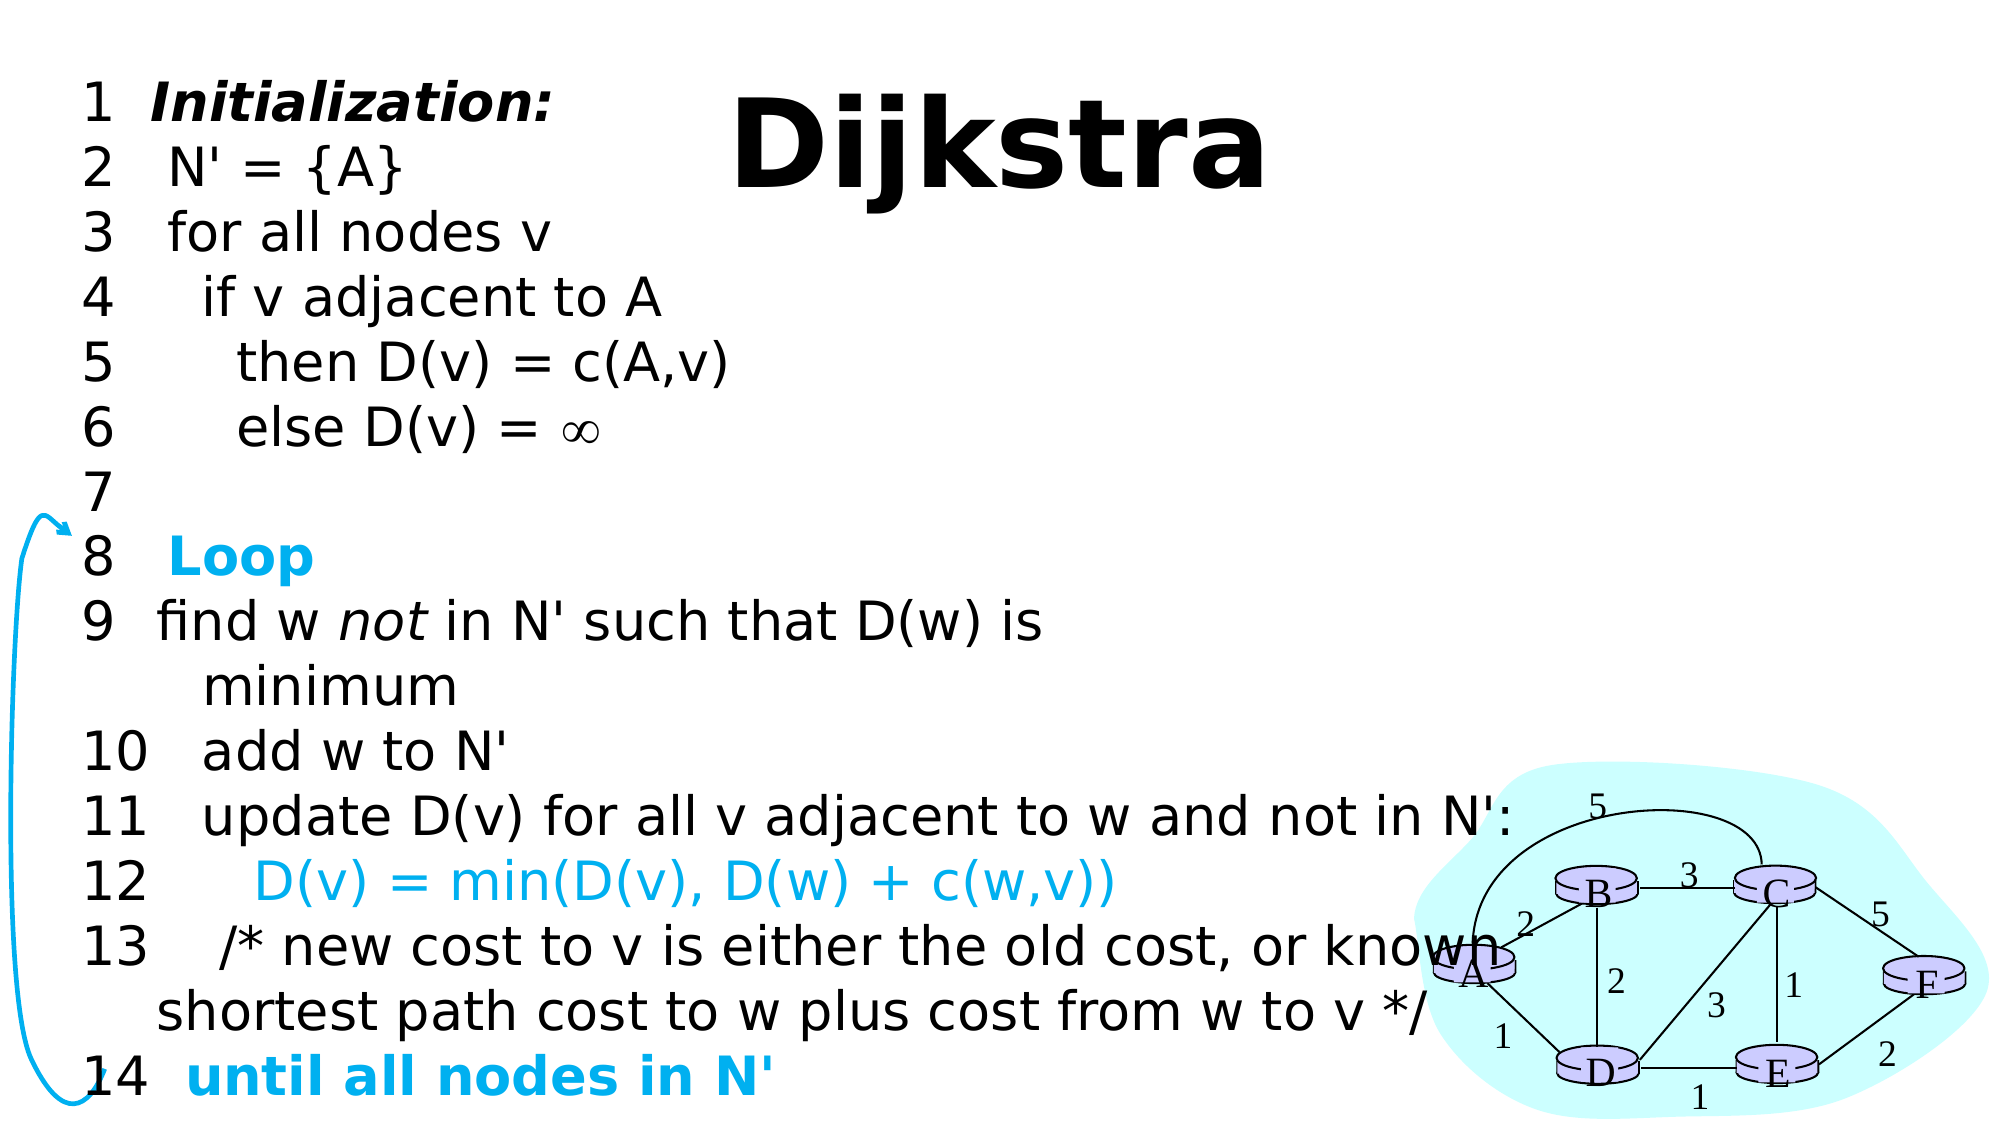

# Dijkstra
1  Initialization:
2   N' = {A}
3   for all nodes v
4     if v adjacent to A
5       then D(v) = c(A,v)
6       else D(v) = ∞
7
8   Loop
find w not in N' such that D(w) is
       minimum
10   add w to N'
11   update D(v) for all v adjacent to w and not in N':
12      D(v) = min(D(v), D(w) + c(w,v))
13    /* new cost to v is either the old cost, or known shortest path cost to w plus cost from w to v */
14  until all nodes in N'

5

3
B

C

5

2

A

2
F

1

3

1
2
D

E

1